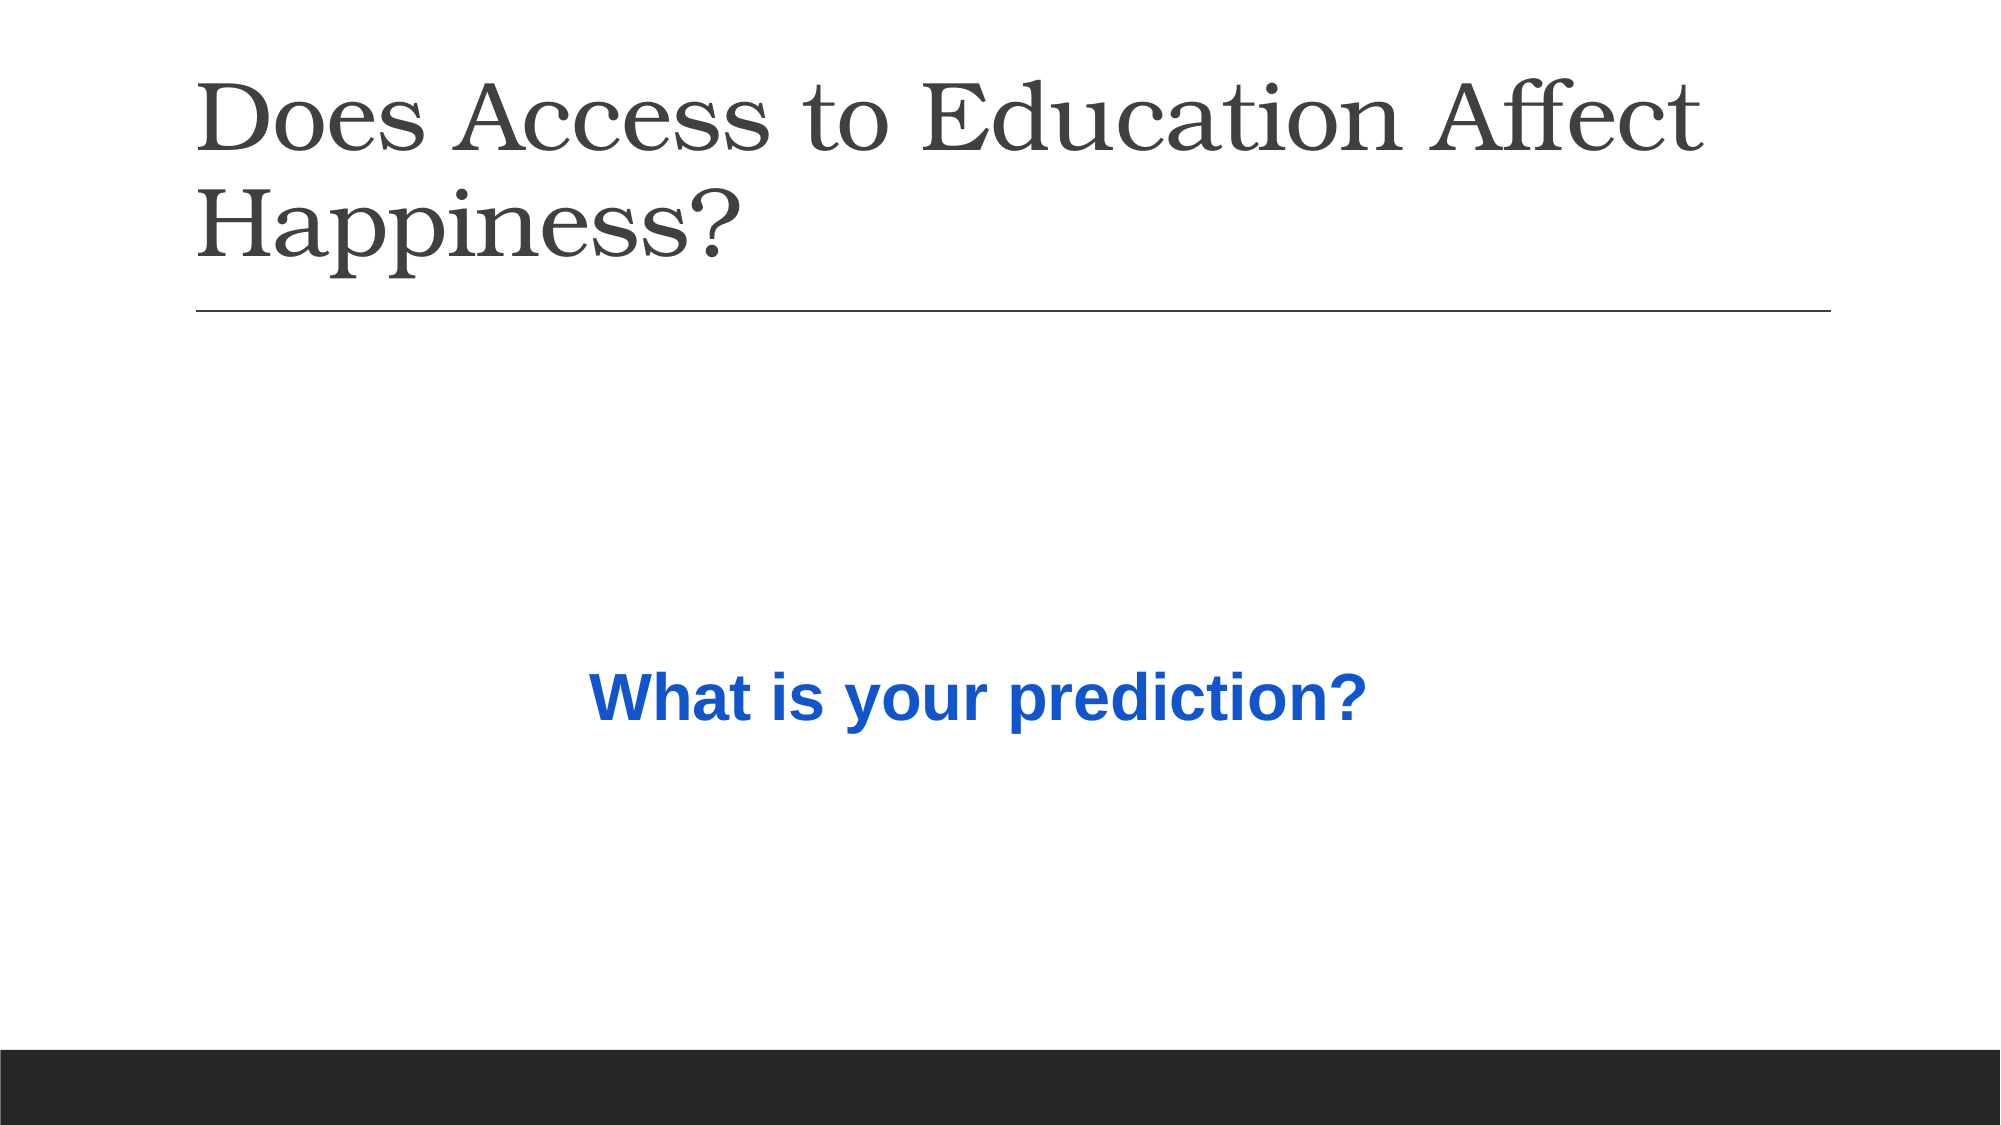

# Does Access to Education Affect Happiness?
What is your prediction?